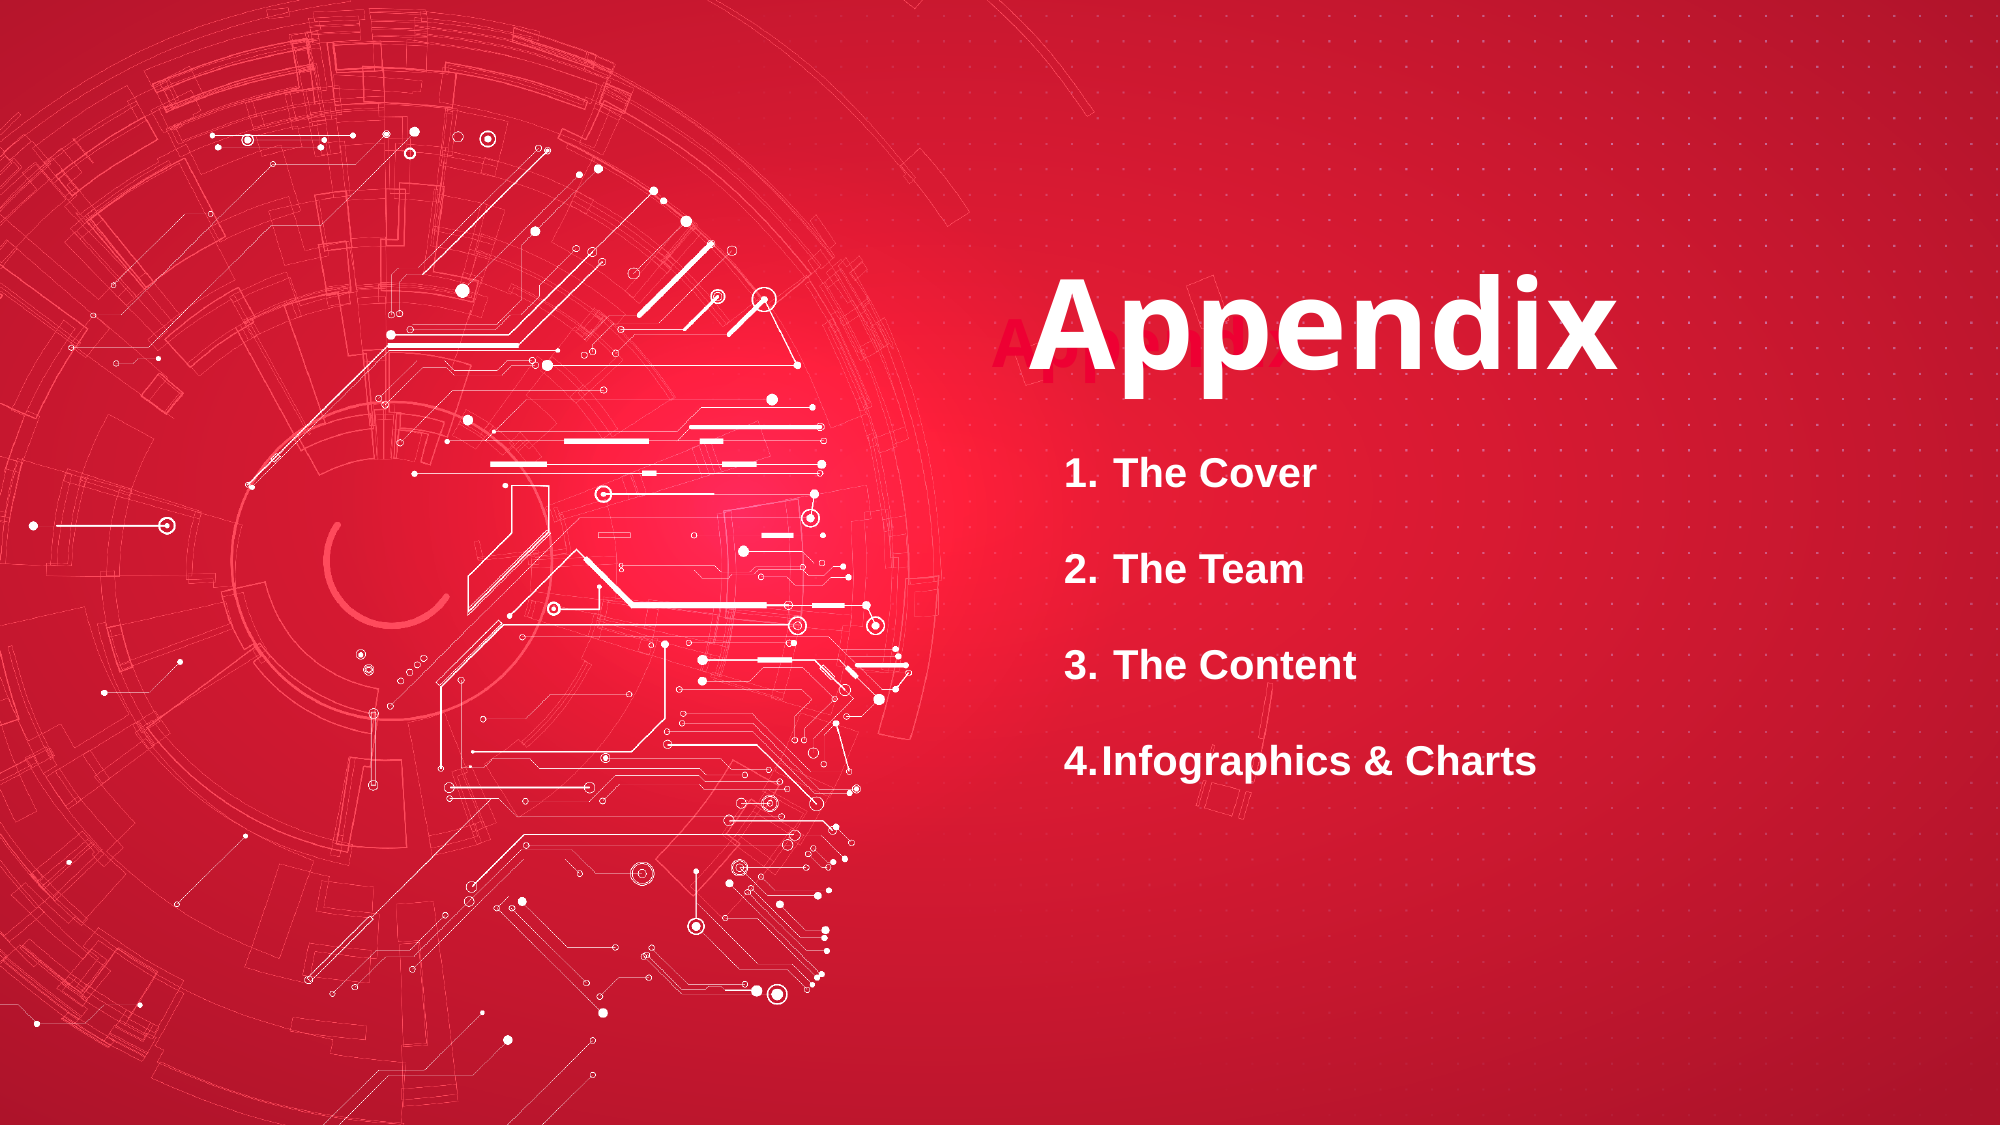

Appendix
Appendix
 The Cover
 The Team
 The Content
Infographics & Charts